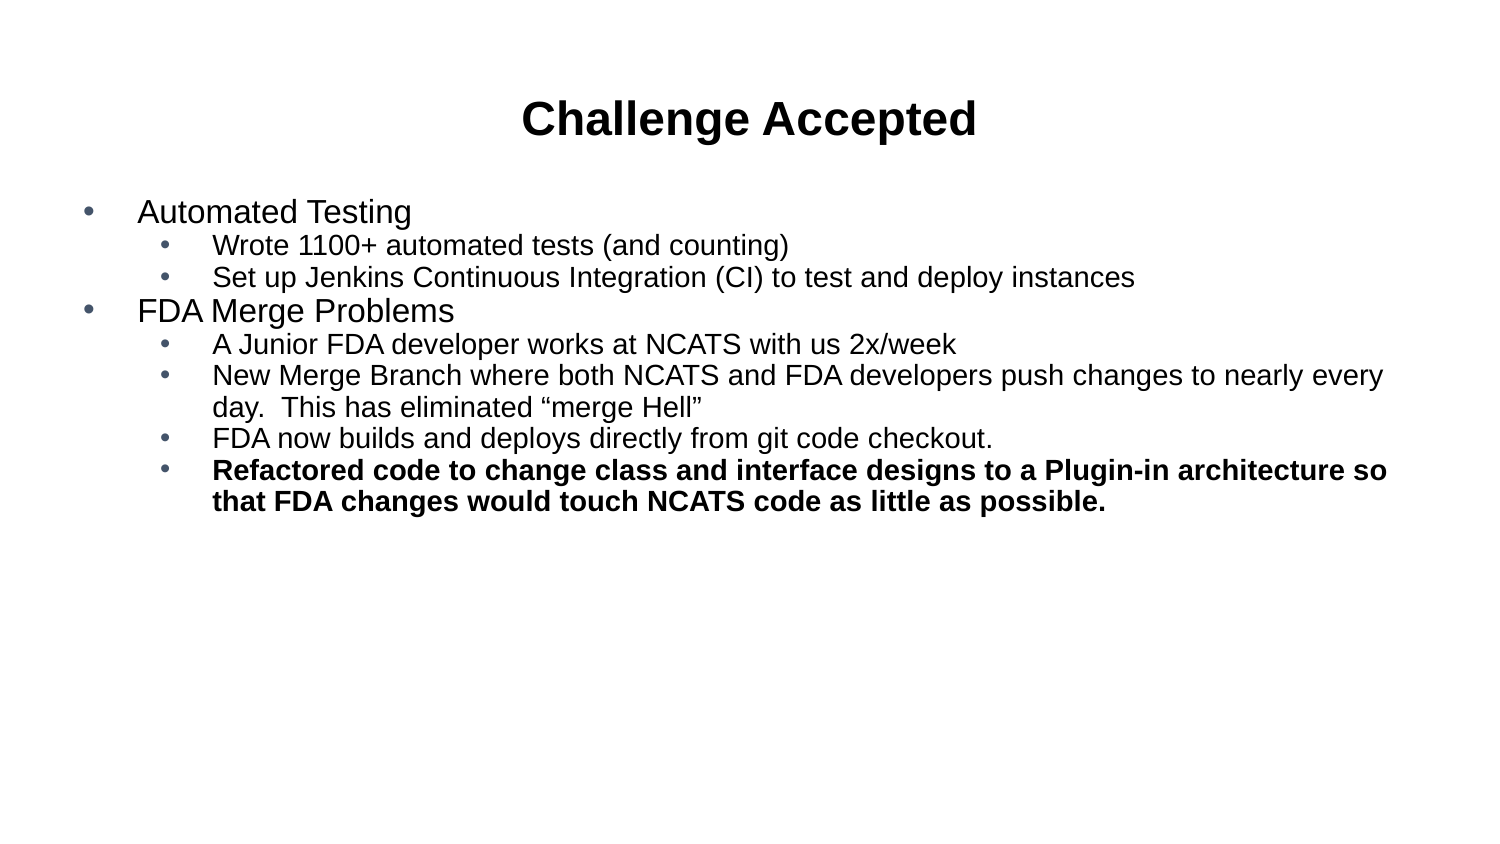

# Challenge Accepted
Automated Testing
Wrote 1100+ automated tests (and counting)
Set up Jenkins Continuous Integration (CI) to test and deploy instances
FDA Merge Problems
A Junior FDA developer works at NCATS with us 2x/week
New Merge Branch where both NCATS and FDA developers push changes to nearly every day.  This has eliminated “merge Hell”
FDA now builds and deploys directly from git code checkout.
Refactored code to change class and interface designs to a Plugin-in architecture so that FDA changes would touch NCATS code as little as possible.